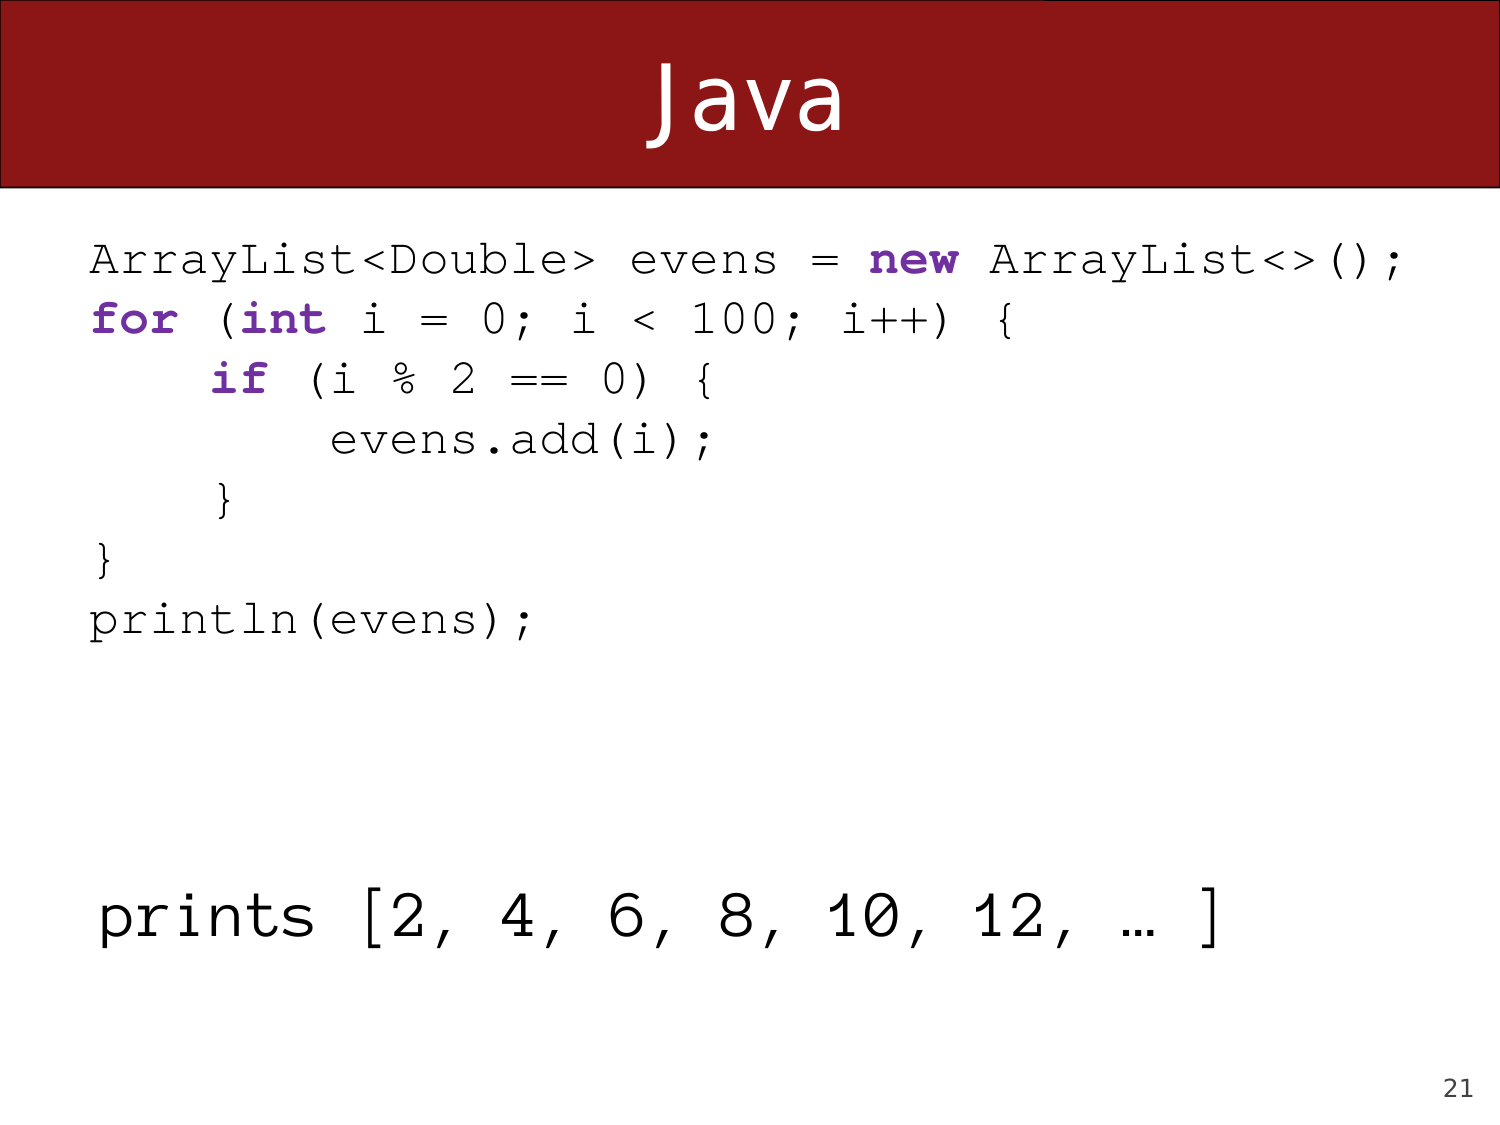

# Java
ArrayList<Double> evens = new ArrayList<>();
for (int i = 0; i < 100; i++) {
    if (i % 2 == 0) {
        evens.add(i);
    }
}
println(evens);

prints [2, 4, 6, 8, 10, 12, … ]